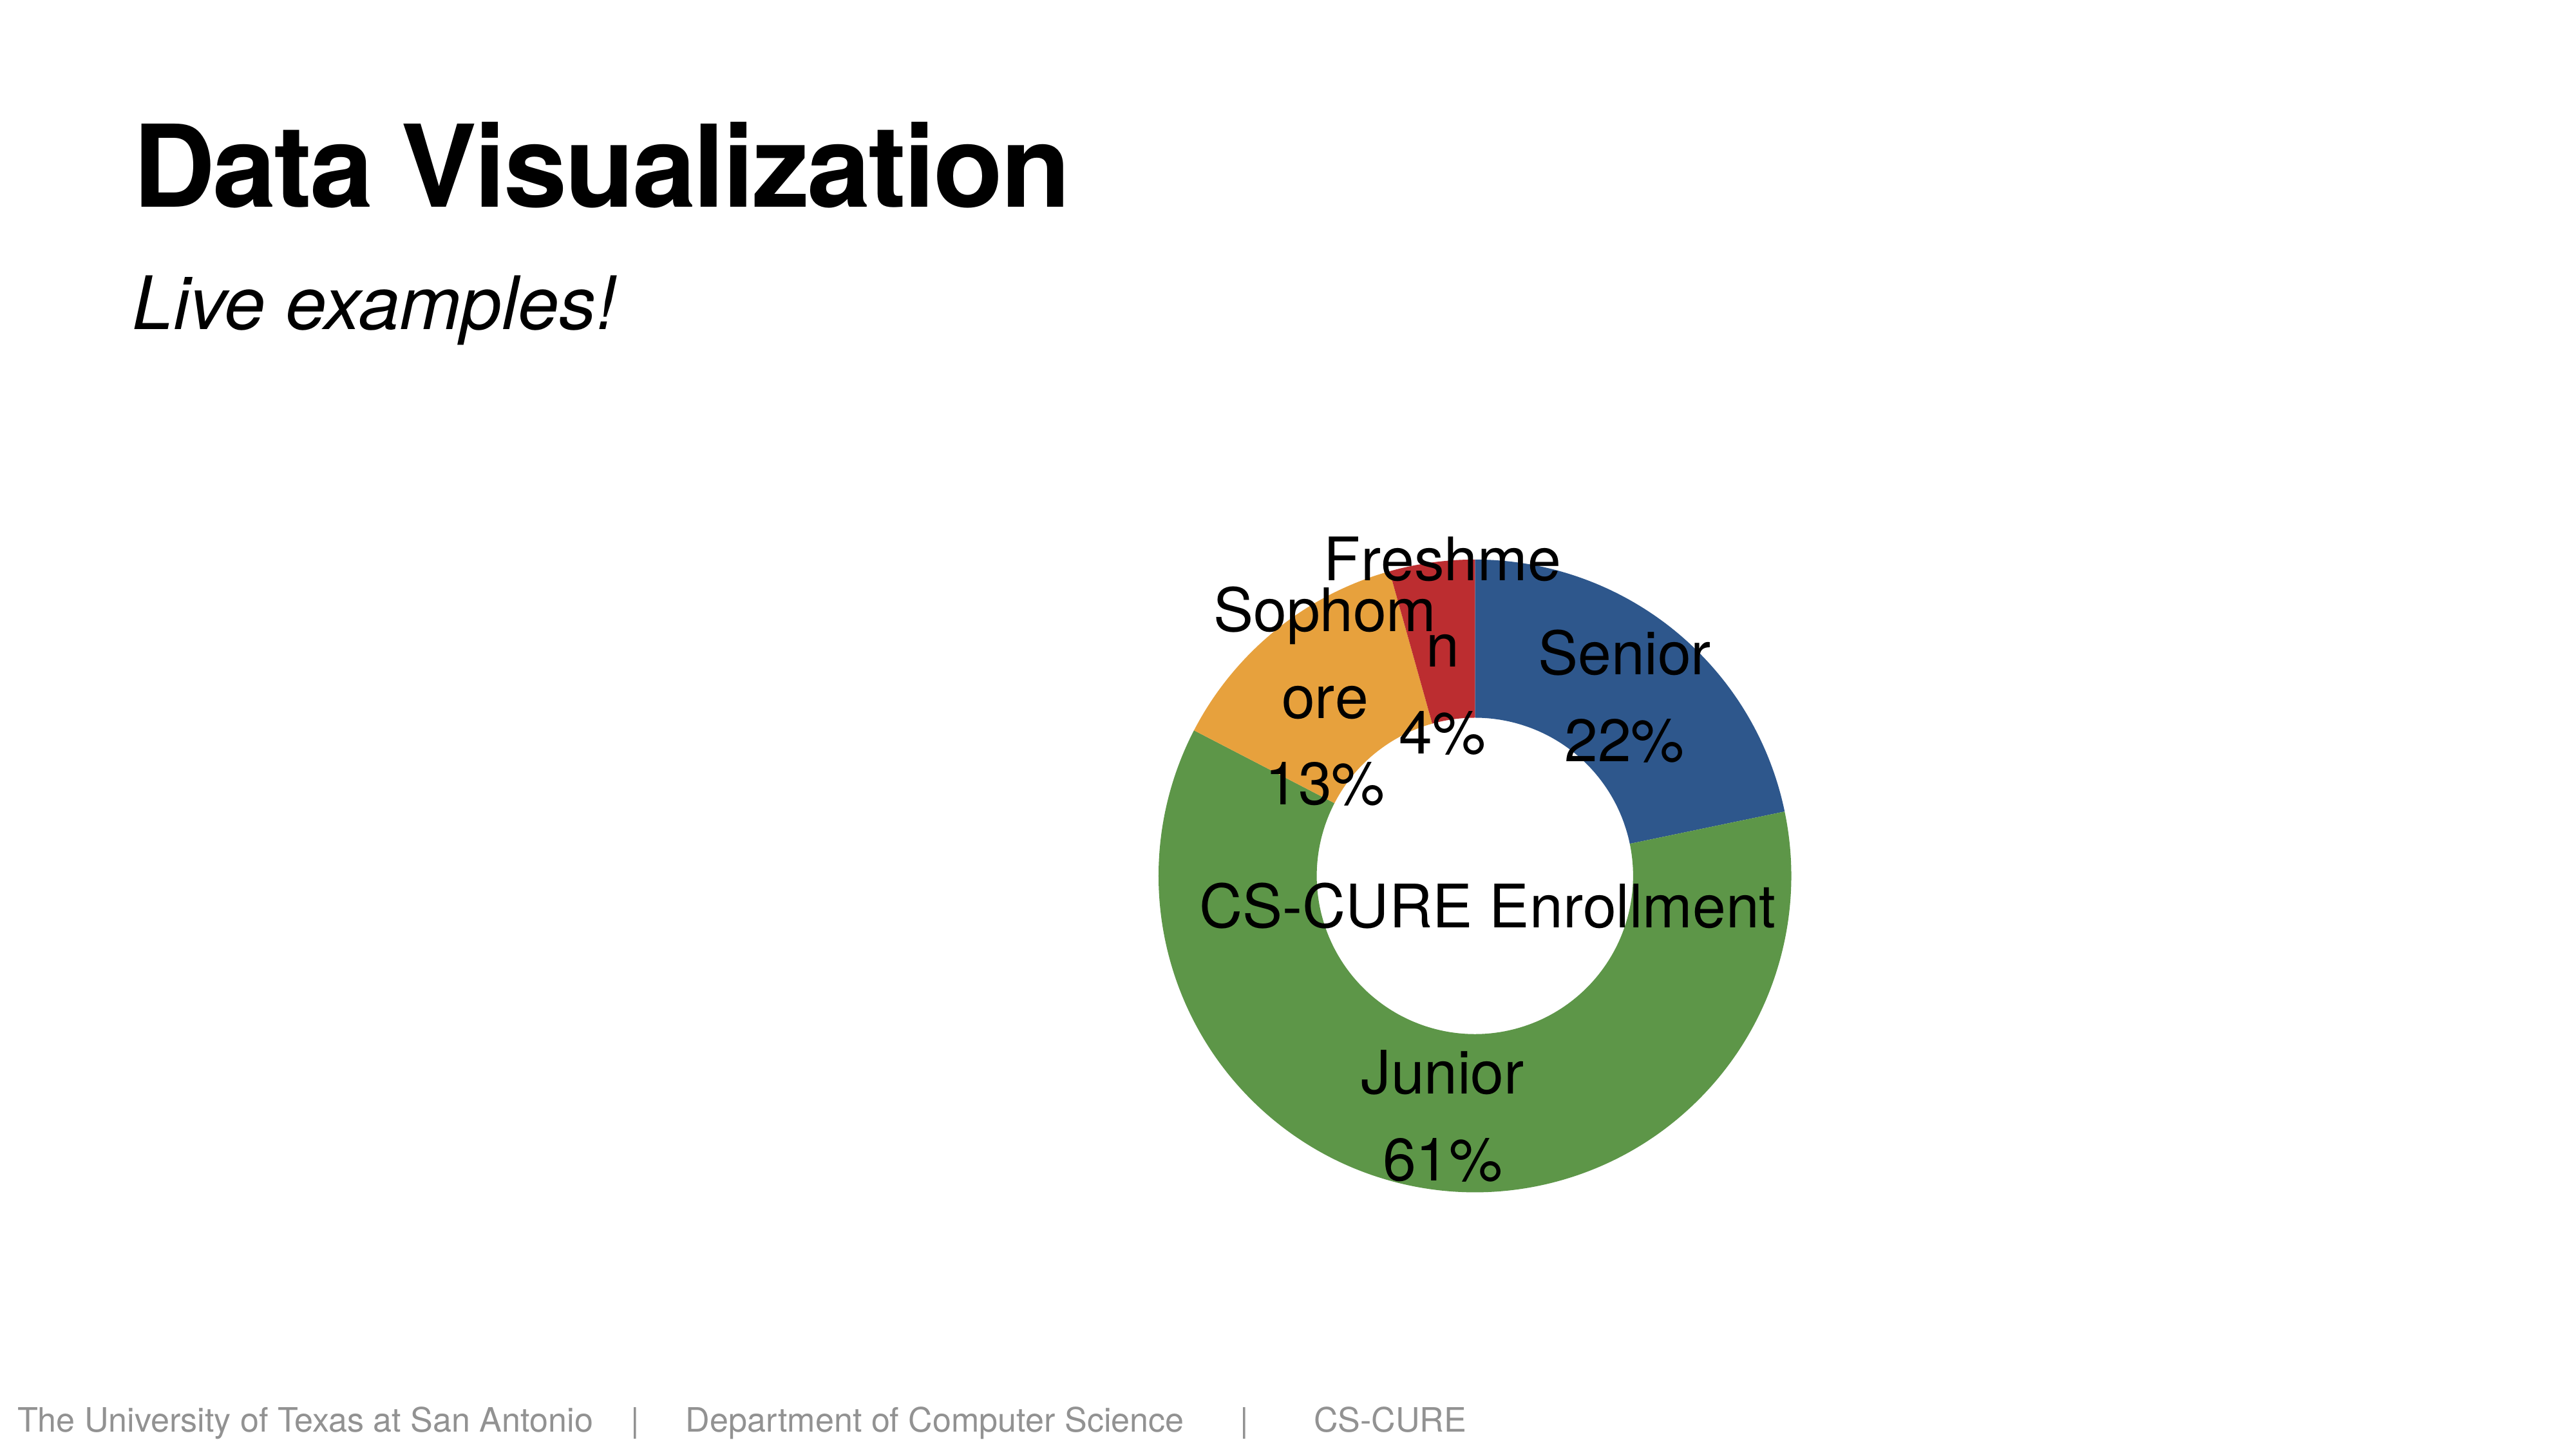

# Data Visualization

### Chart: CS-CURE Enrollment

| Category | Region 1 |
|---|---|
| Senior | 5.0 |
| Junior | 14.0 |
| Sophomore | 3.0 |
| Freshmen | 1.0 |
Live examples!
24